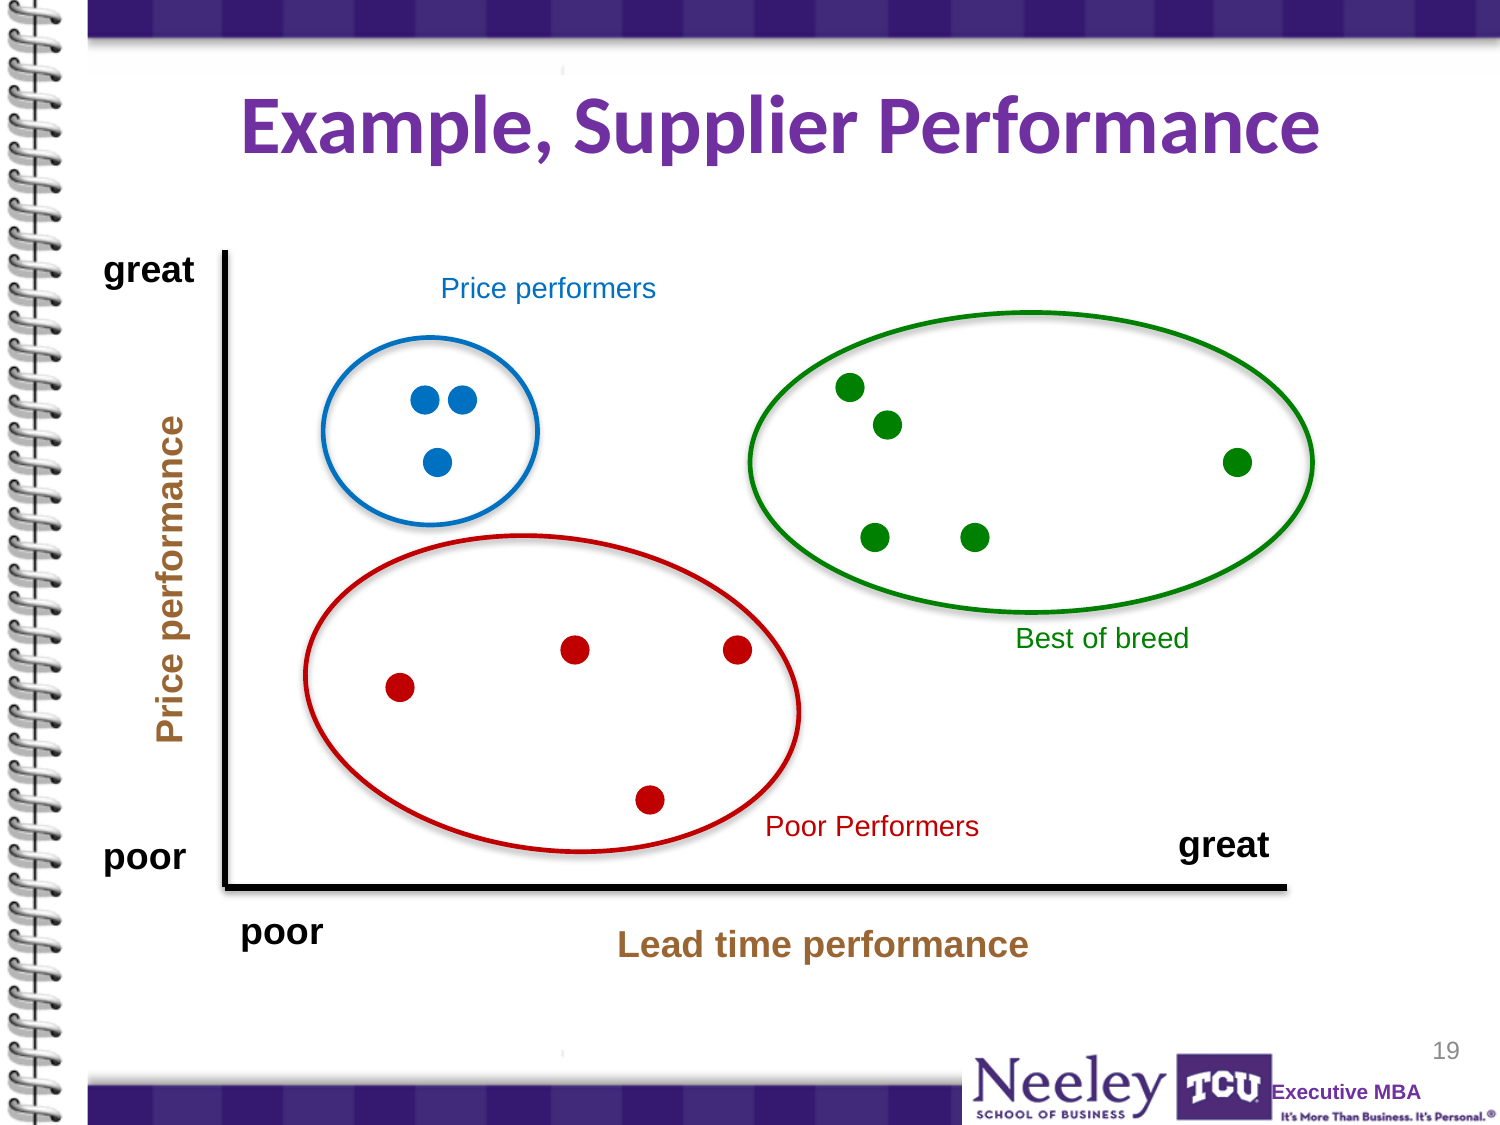

# Example, Supplier Performance
great
Price performers

Price performance
Best of breed

Poor Performers
great
poor
poor
Lead time performance